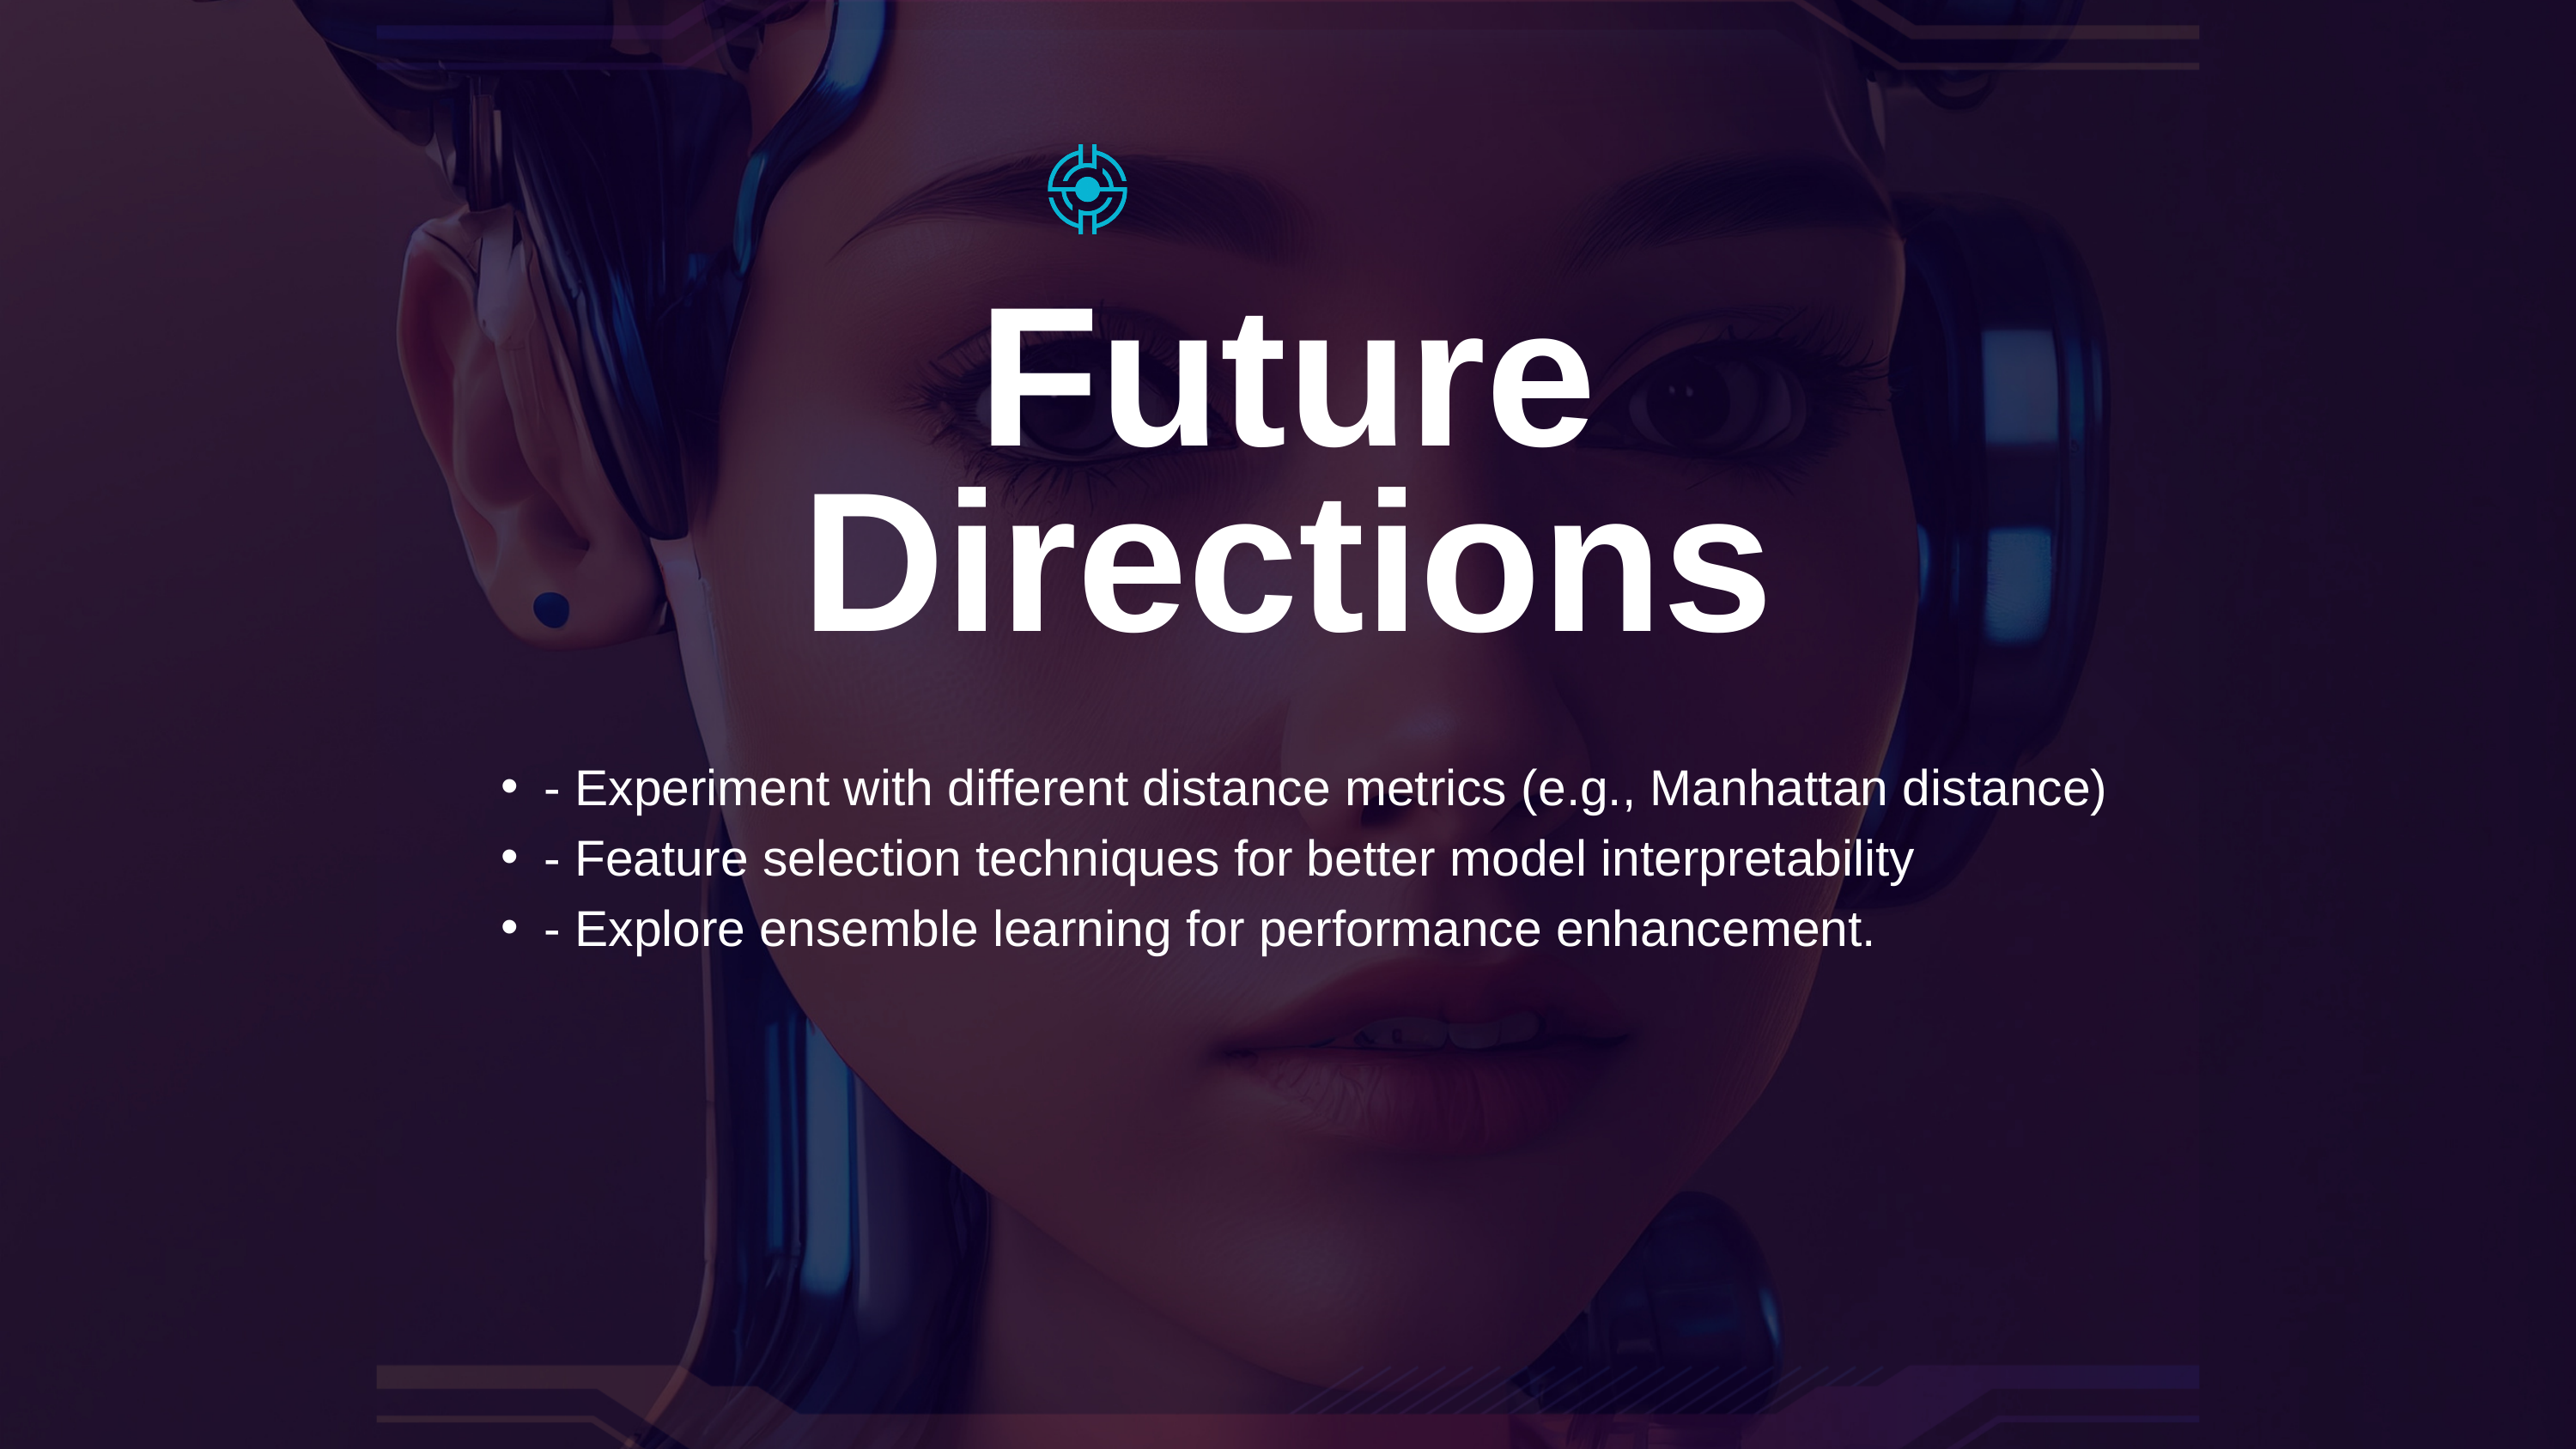

Future Directions
- Experiment with different distance metrics (e.g., Manhattan distance)
- Feature selection techniques for better model interpretability
- Explore ensemble learning for performance enhancement.